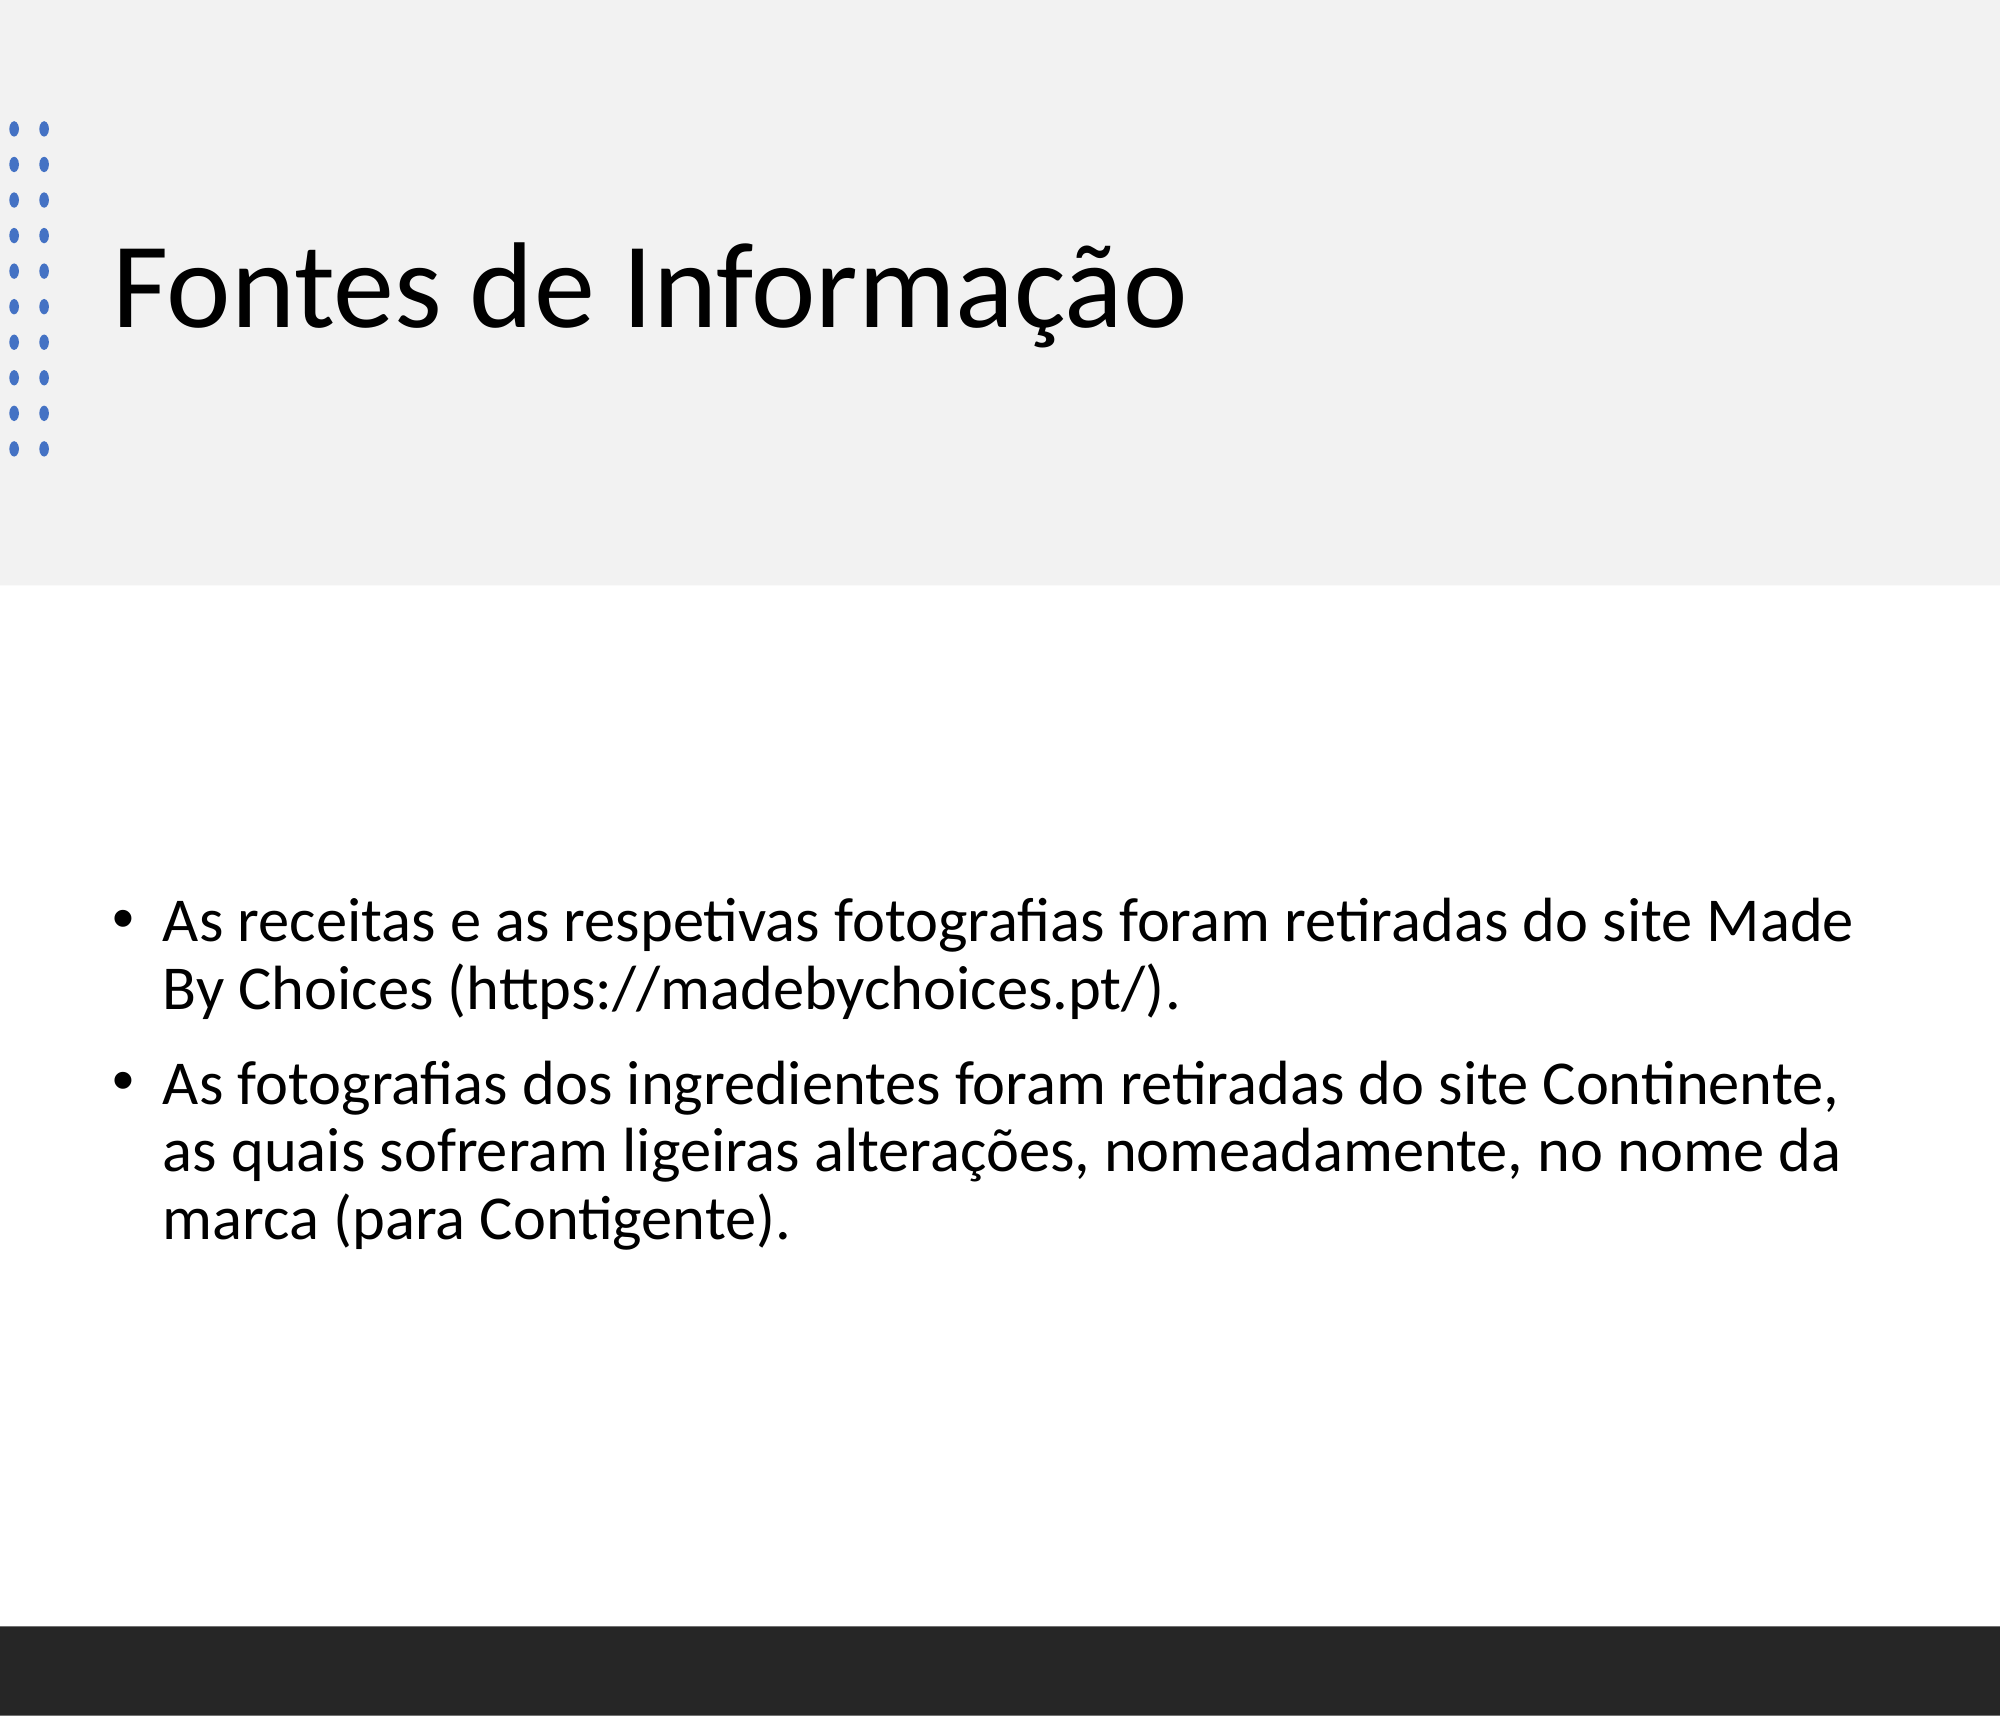

# Fontes de Informação

As receitas e as respetivas fotografias foram retiradas do site Made By Choices (https://madebychoices.pt/).
As fotografias dos ingredientes foram retiradas do site Continente, as quais sofreram ligeiras alterações, nomeadamente, no nome da marca (para Contigente).